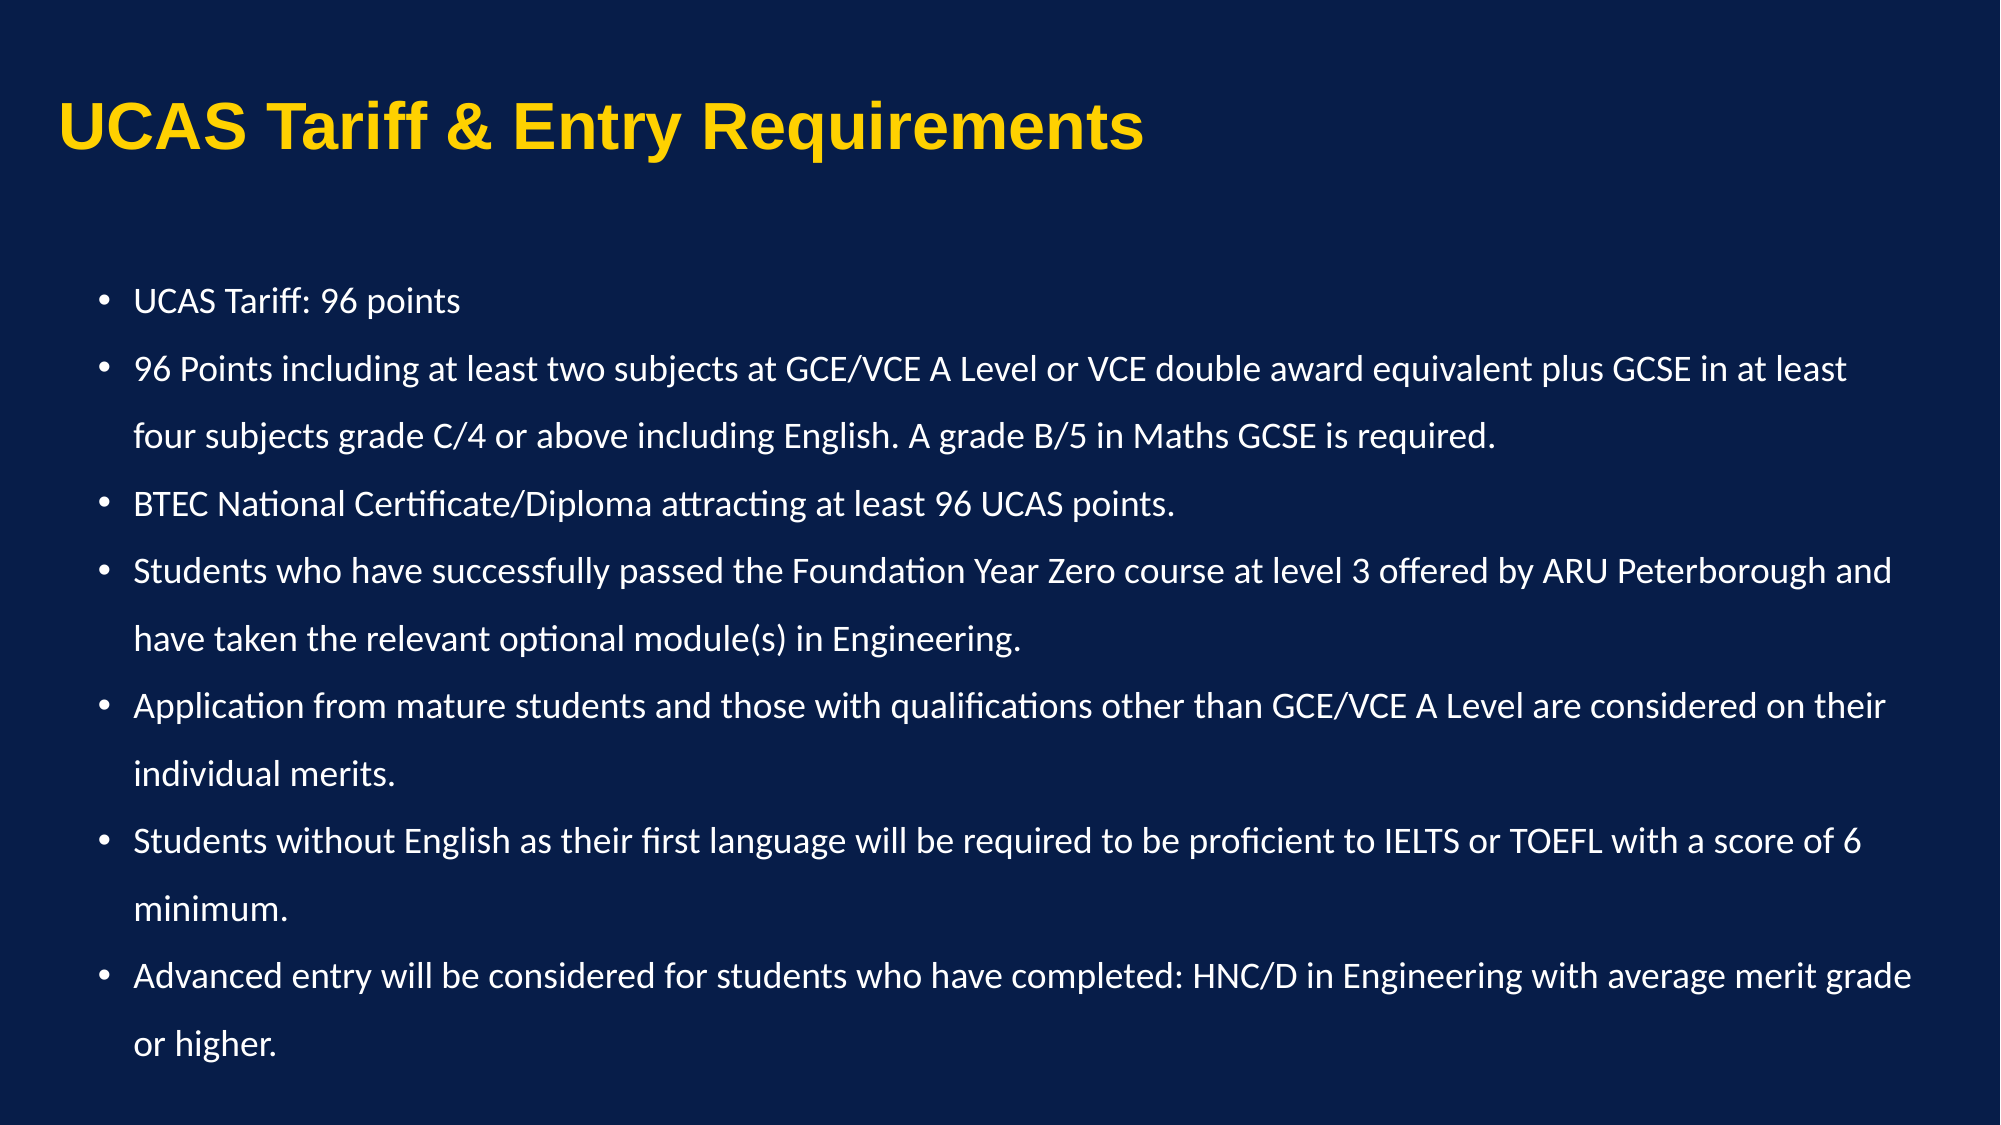

UCAS Tariff & Entry Requirements
UCAS Tariff: 96 points
96 Points including at least two subjects at GCE/VCE A Level or VCE double award equivalent plus GCSE in at least four subjects grade C/4 or above including English. A grade B/5 in Maths GCSE is required.
BTEC National Certificate/Diploma attracting at least 96 UCAS points.
Students who have successfully passed the Foundation Year Zero course at level 3 offered by ARU Peterborough and have taken the relevant optional module(s) in Engineering.
Application from mature students and those with qualifications other than GCE/VCE A Level are considered on their individual merits.
Students without English as their first language will be required to be proficient to IELTS or TOEFL with a score of 6 minimum.
Advanced entry will be considered for students who have completed: HNC/D in Engineering with average merit grade or higher.